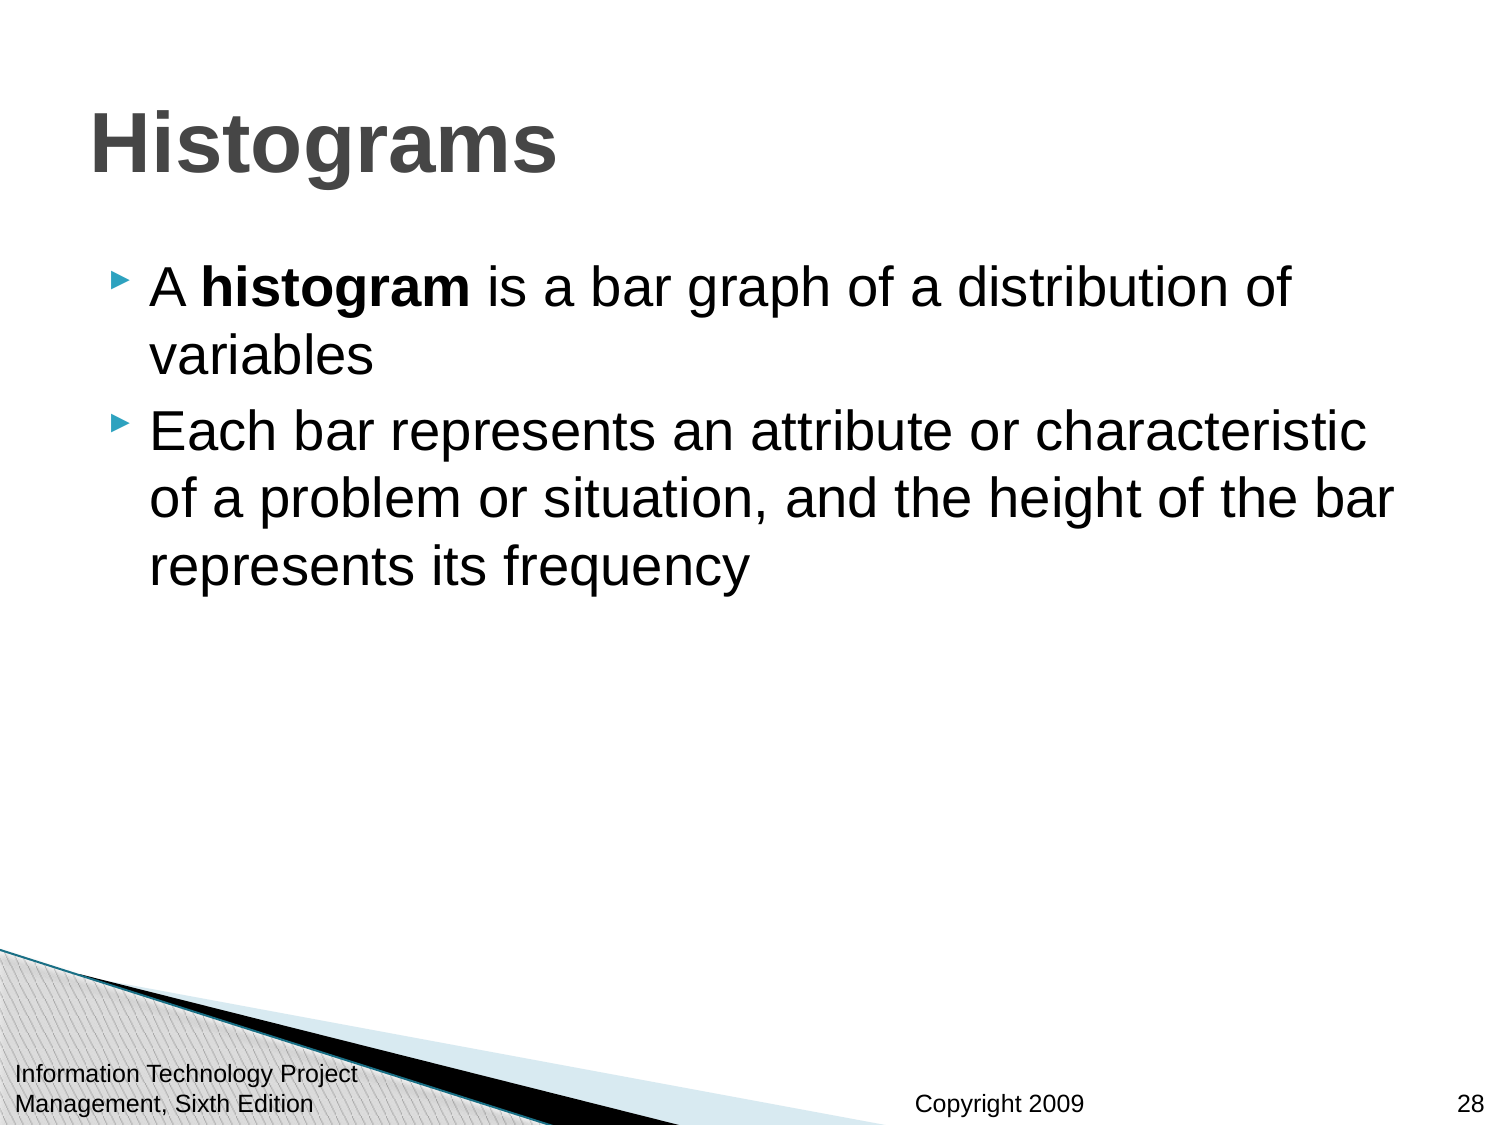

# Histograms
A histogram is a bar graph of a distribution of variables
Each bar represents an attribute or characteristic of a problem or situation, and the height of the bar represents its frequency
Information Technology Project Management, Sixth Edition
28